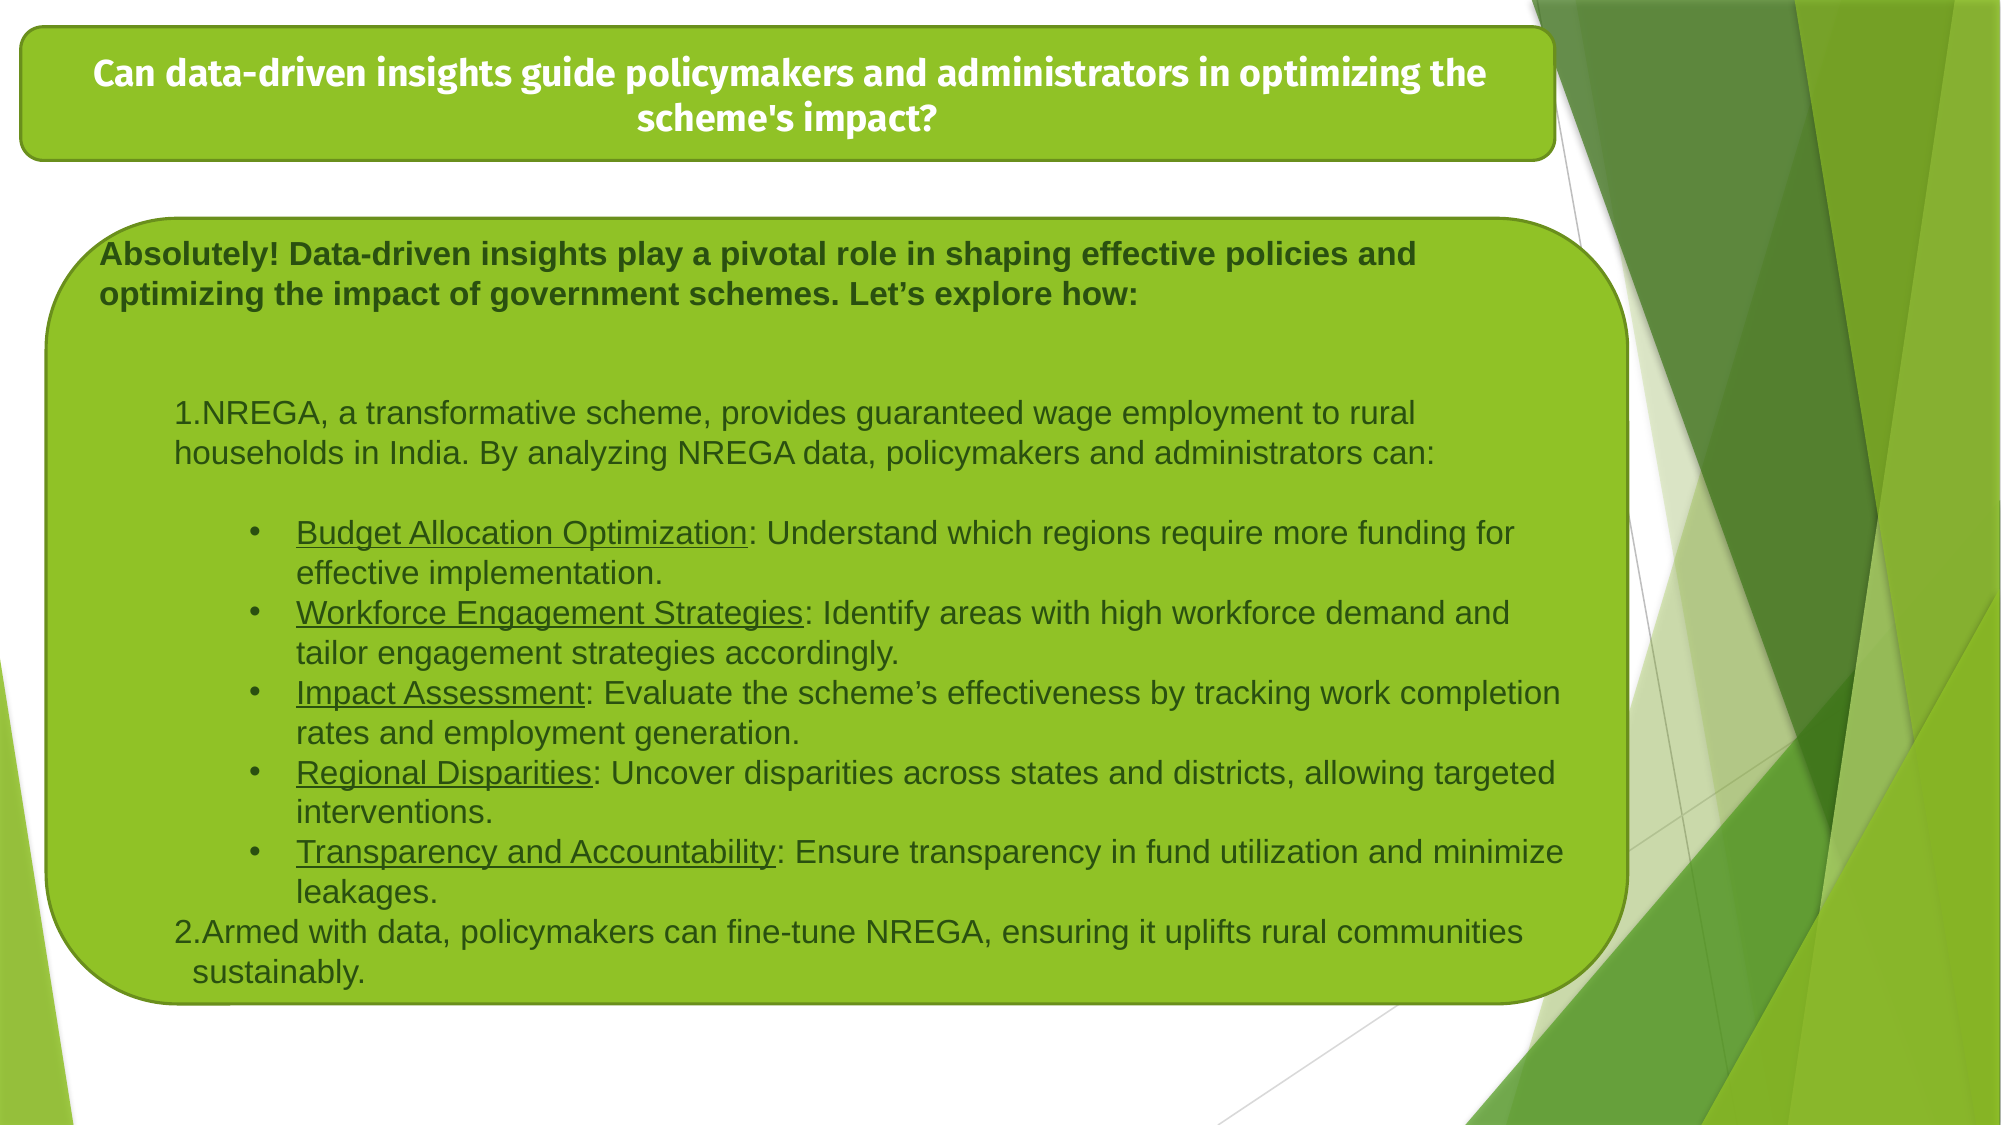

Can data-driven insights guide policymakers and administrators in optimizing the scheme's impact?
Absolutely! Data-driven insights play a pivotal role in shaping effective policies and optimizing the impact of government schemes. Let’s explore how:

1.NREGA, a transformative scheme, provides guaranteed wage employment to rural households in India. By analyzing NREGA data, policymakers and administrators can:

Budget Allocation Optimization: Understand which regions require more funding for effective implementation.
Workforce Engagement Strategies: Identify areas with high workforce demand and tailor engagement strategies accordingly.
Impact Assessment: Evaluate the scheme’s effectiveness by tracking work completion rates and employment generation.
Regional Disparities: Uncover disparities across states and districts, allowing targeted interventions.
Transparency and Accountability: Ensure transparency in fund utilization and minimize leakages.
2.Armed with data, policymakers can fine-tune NREGA, ensuring it uplifts rural communities        sustainably.